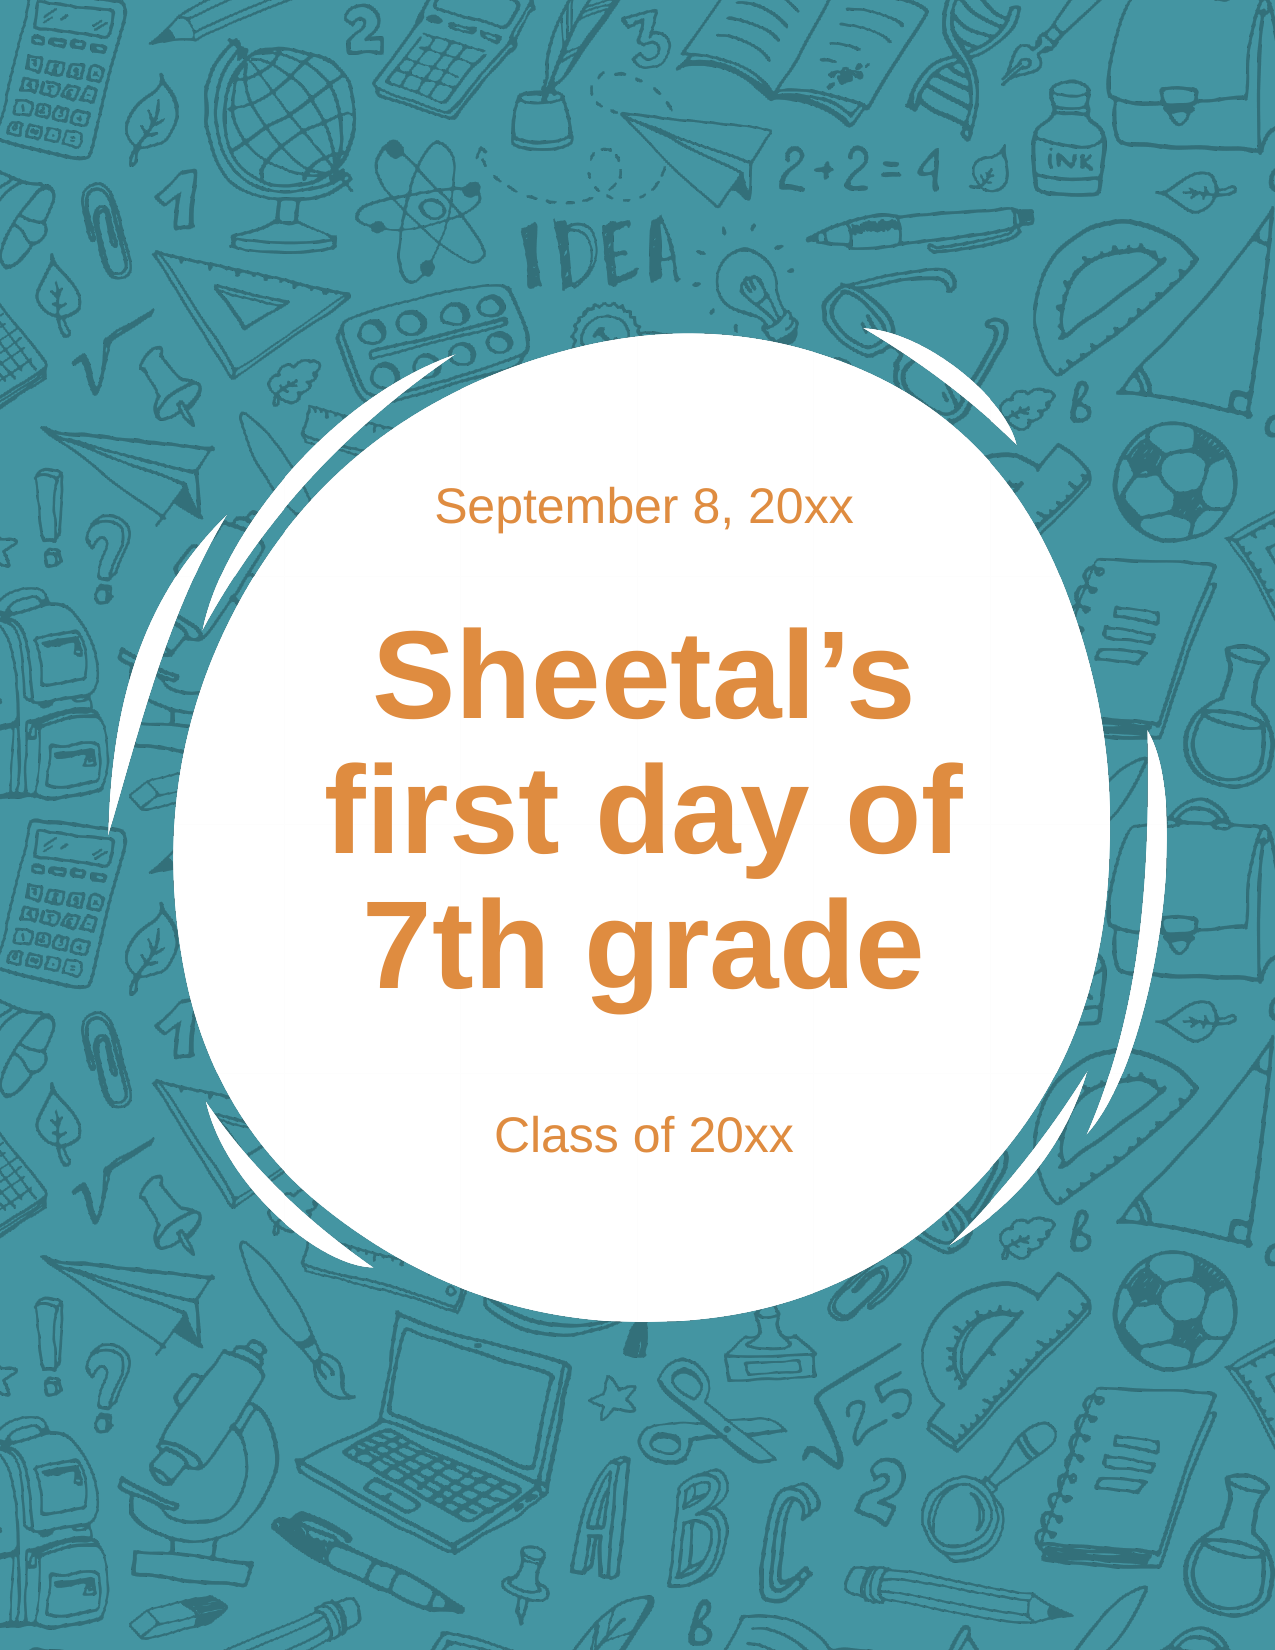

September 8, 20xx
# Sheetal’s first day of 7th grade
Class of 20xx